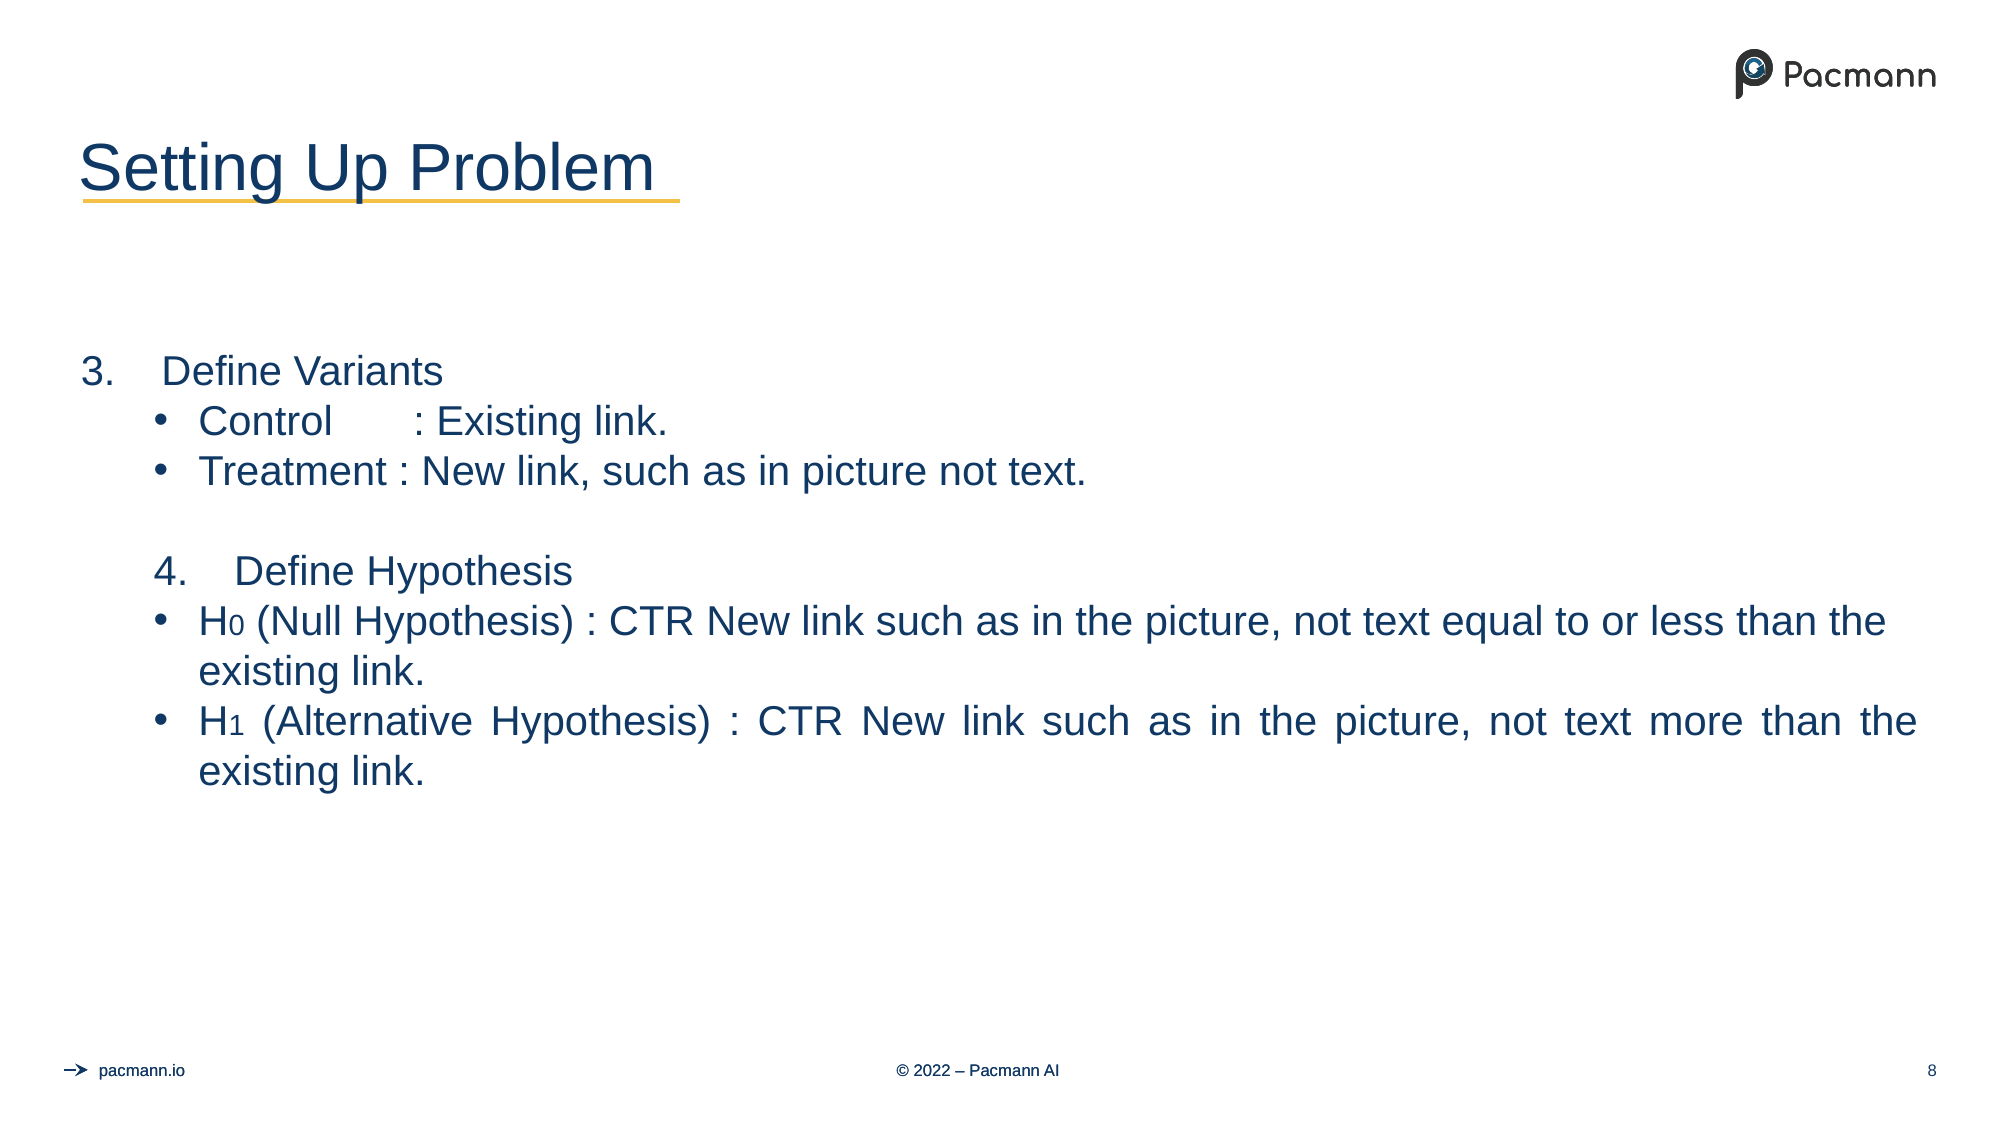

# Setting Up Problem
3.    Define Variants
Control       : Existing link.
Treatment : New link, such as in picture not text.

4.    Define Hypothesis
H0 (Null Hypothesis) : CTR New link such as in the picture, not text equal to or less than the existing link.
H1 (Alternative Hypothesis) : CTR New link such as in the picture, not text more than the existing link.